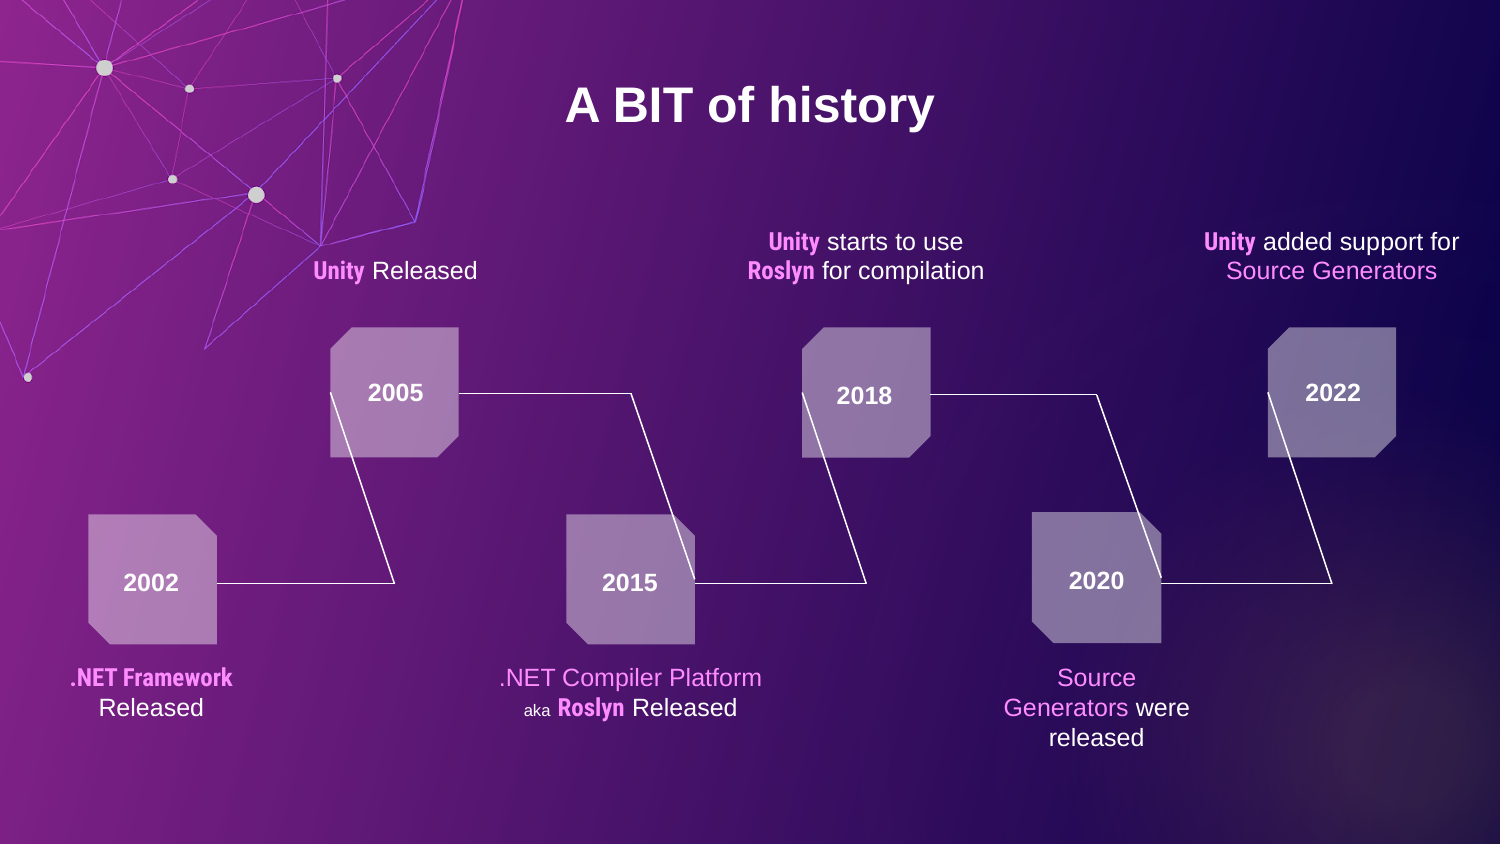

# A BIT of history
Unity Released
Unity starts to use Roslyn for compilation
Unity added support for
Source Generators

2005
2022
2018

2020
2002
2015
.NET Framework
Released
.NET Compiler Platform
aka Roslyn Released
Source Generators were released